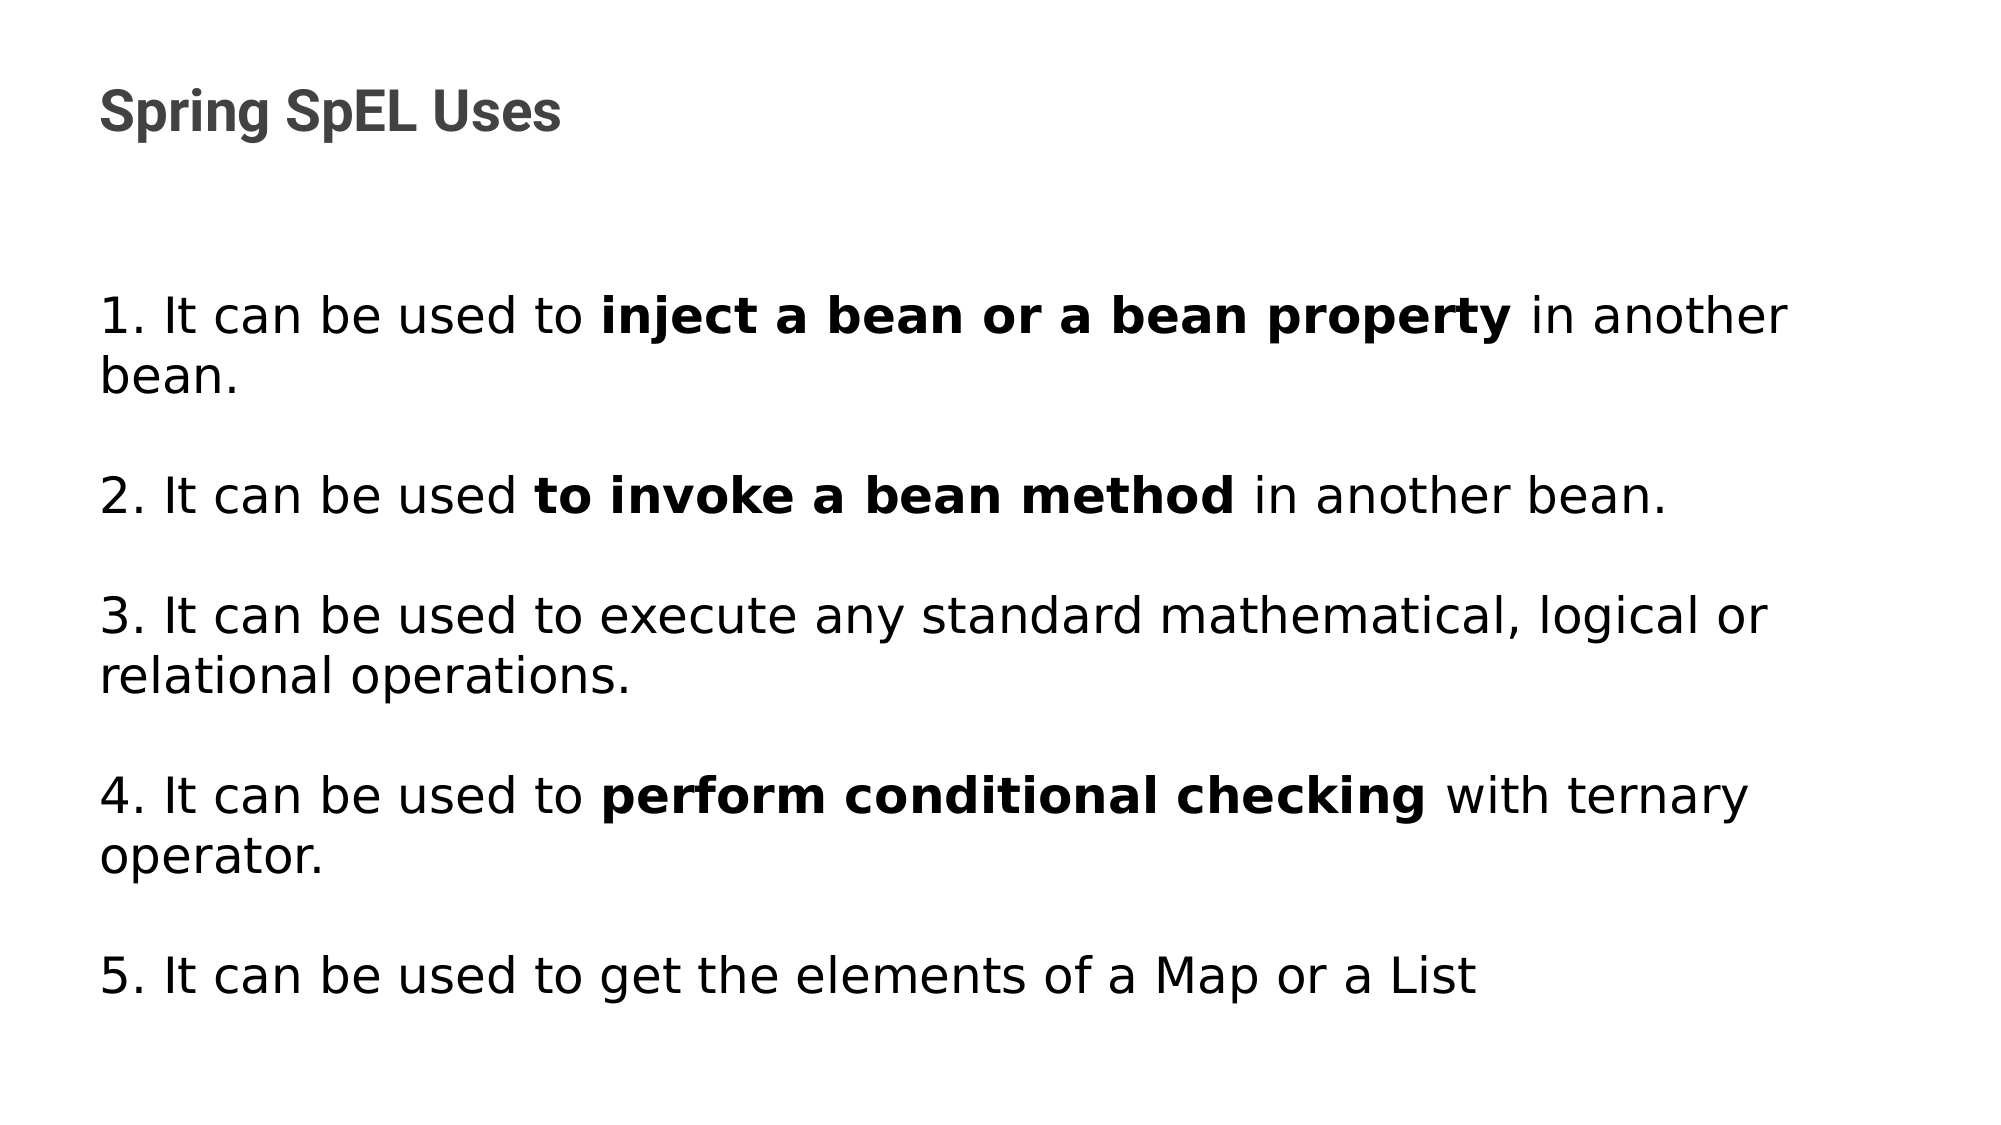

Spring SpEL Uses
1. It can be used to inject a bean or a bean property in another bean.
2. It can be used to invoke a bean method in another bean.
3. It can be used to execute any standard mathematical, logical or relational operations.
4. It can be used to perform conditional checking with ternary operator.
5. It can be used to get the elements of a Map or a List